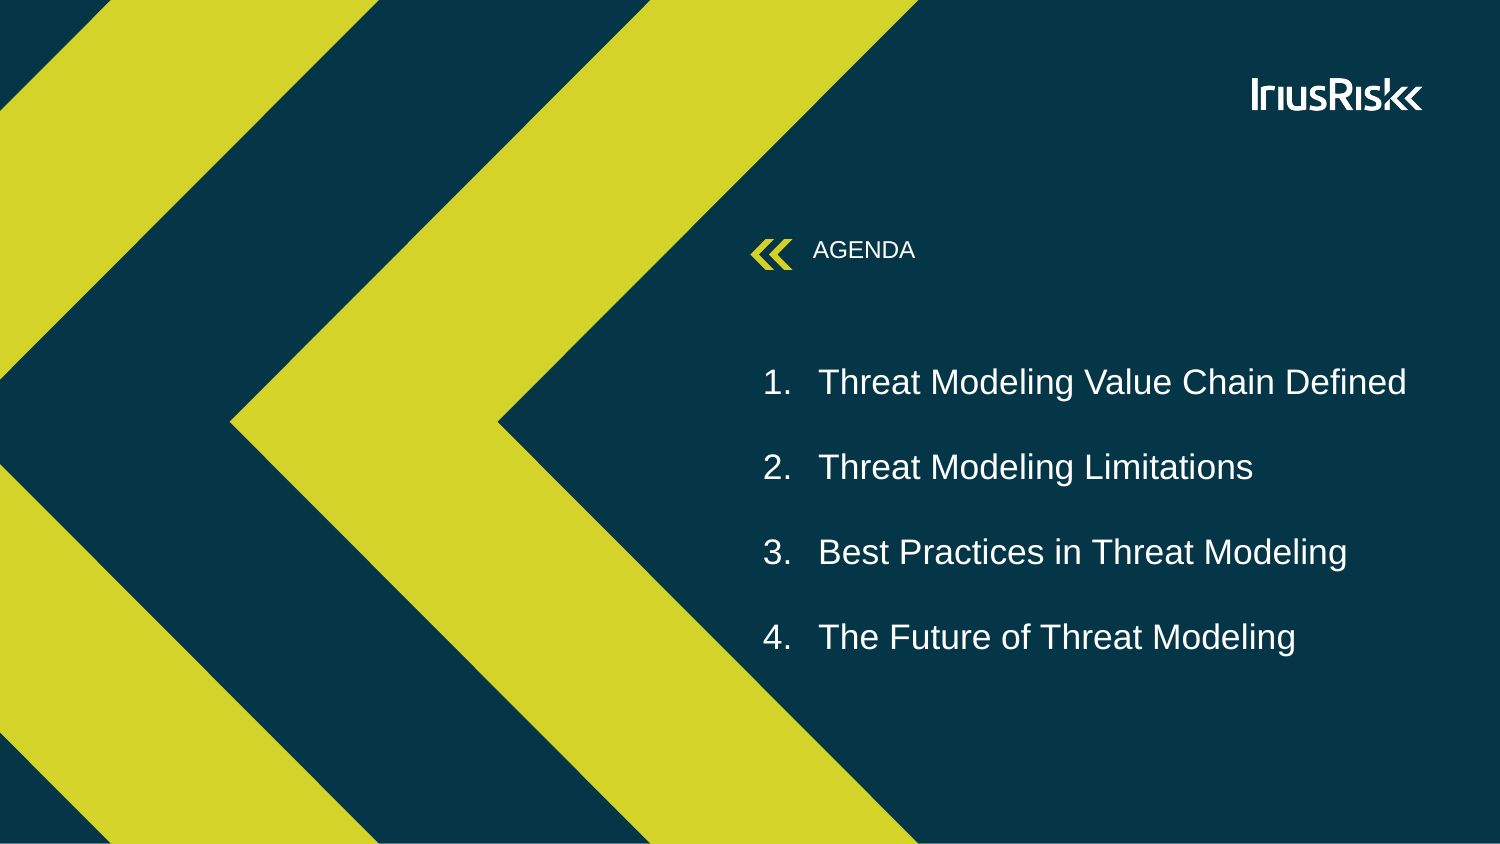

# AGENDA
Threat Modeling Value Chain Defined
Threat Modeling Limitations
Best Practices in Threat Modeling
The Future of Threat Modeling